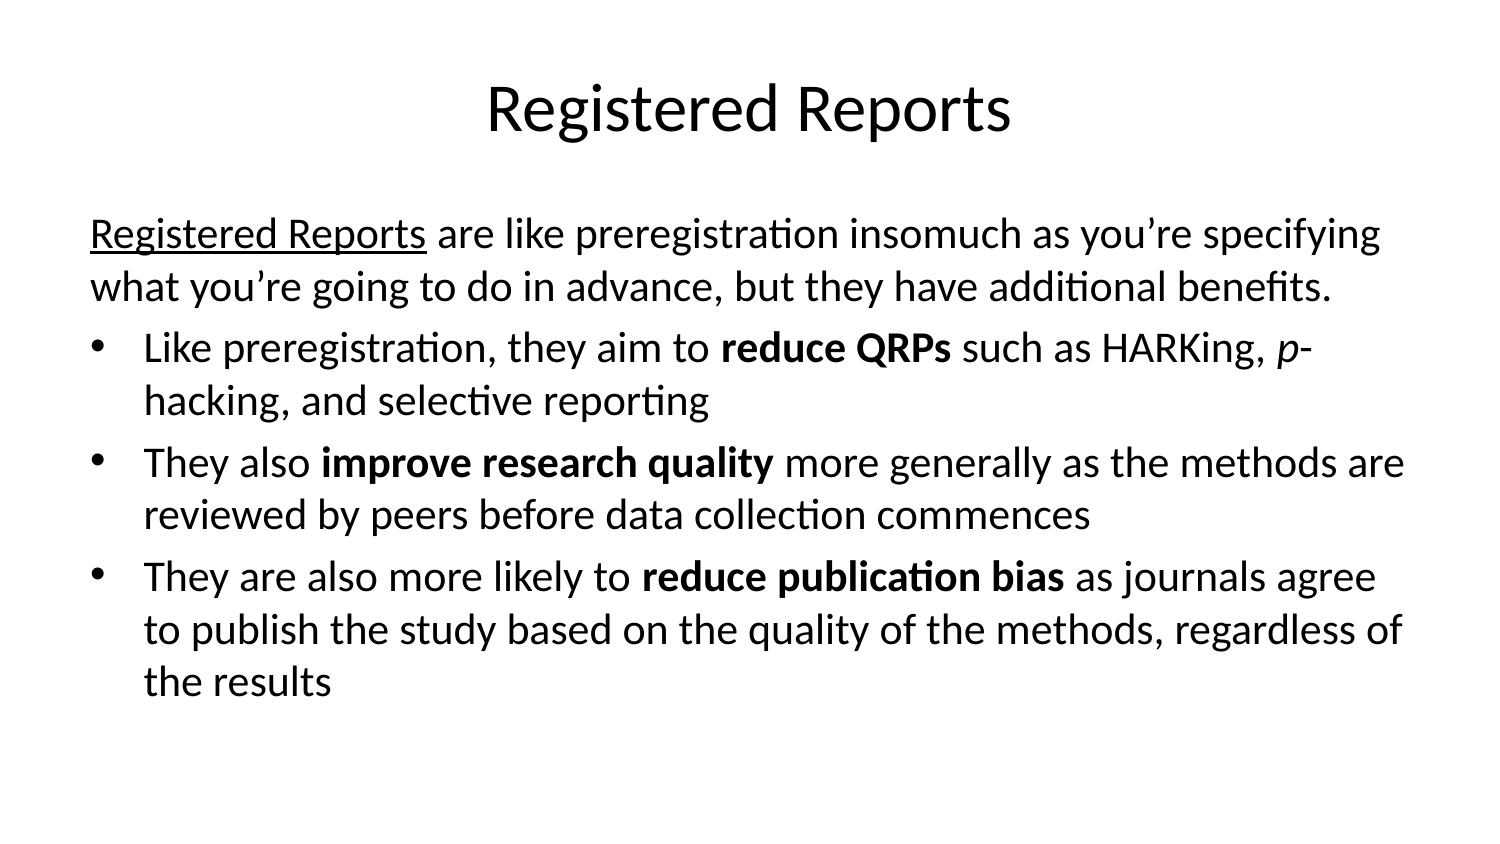

# Registered Reports
Registered Reports are like preregistration insomuch as you’re specifying what you’re going to do in advance, but they have additional benefits.
Like preregistration, they aim to reduce QRPs such as HARKing, p-hacking, and selective reporting
They also improve research quality more generally as the methods are reviewed by peers before data collection commences
They are also more likely to reduce publication bias as journals agree to publish the study based on the quality of the methods, regardless of the results